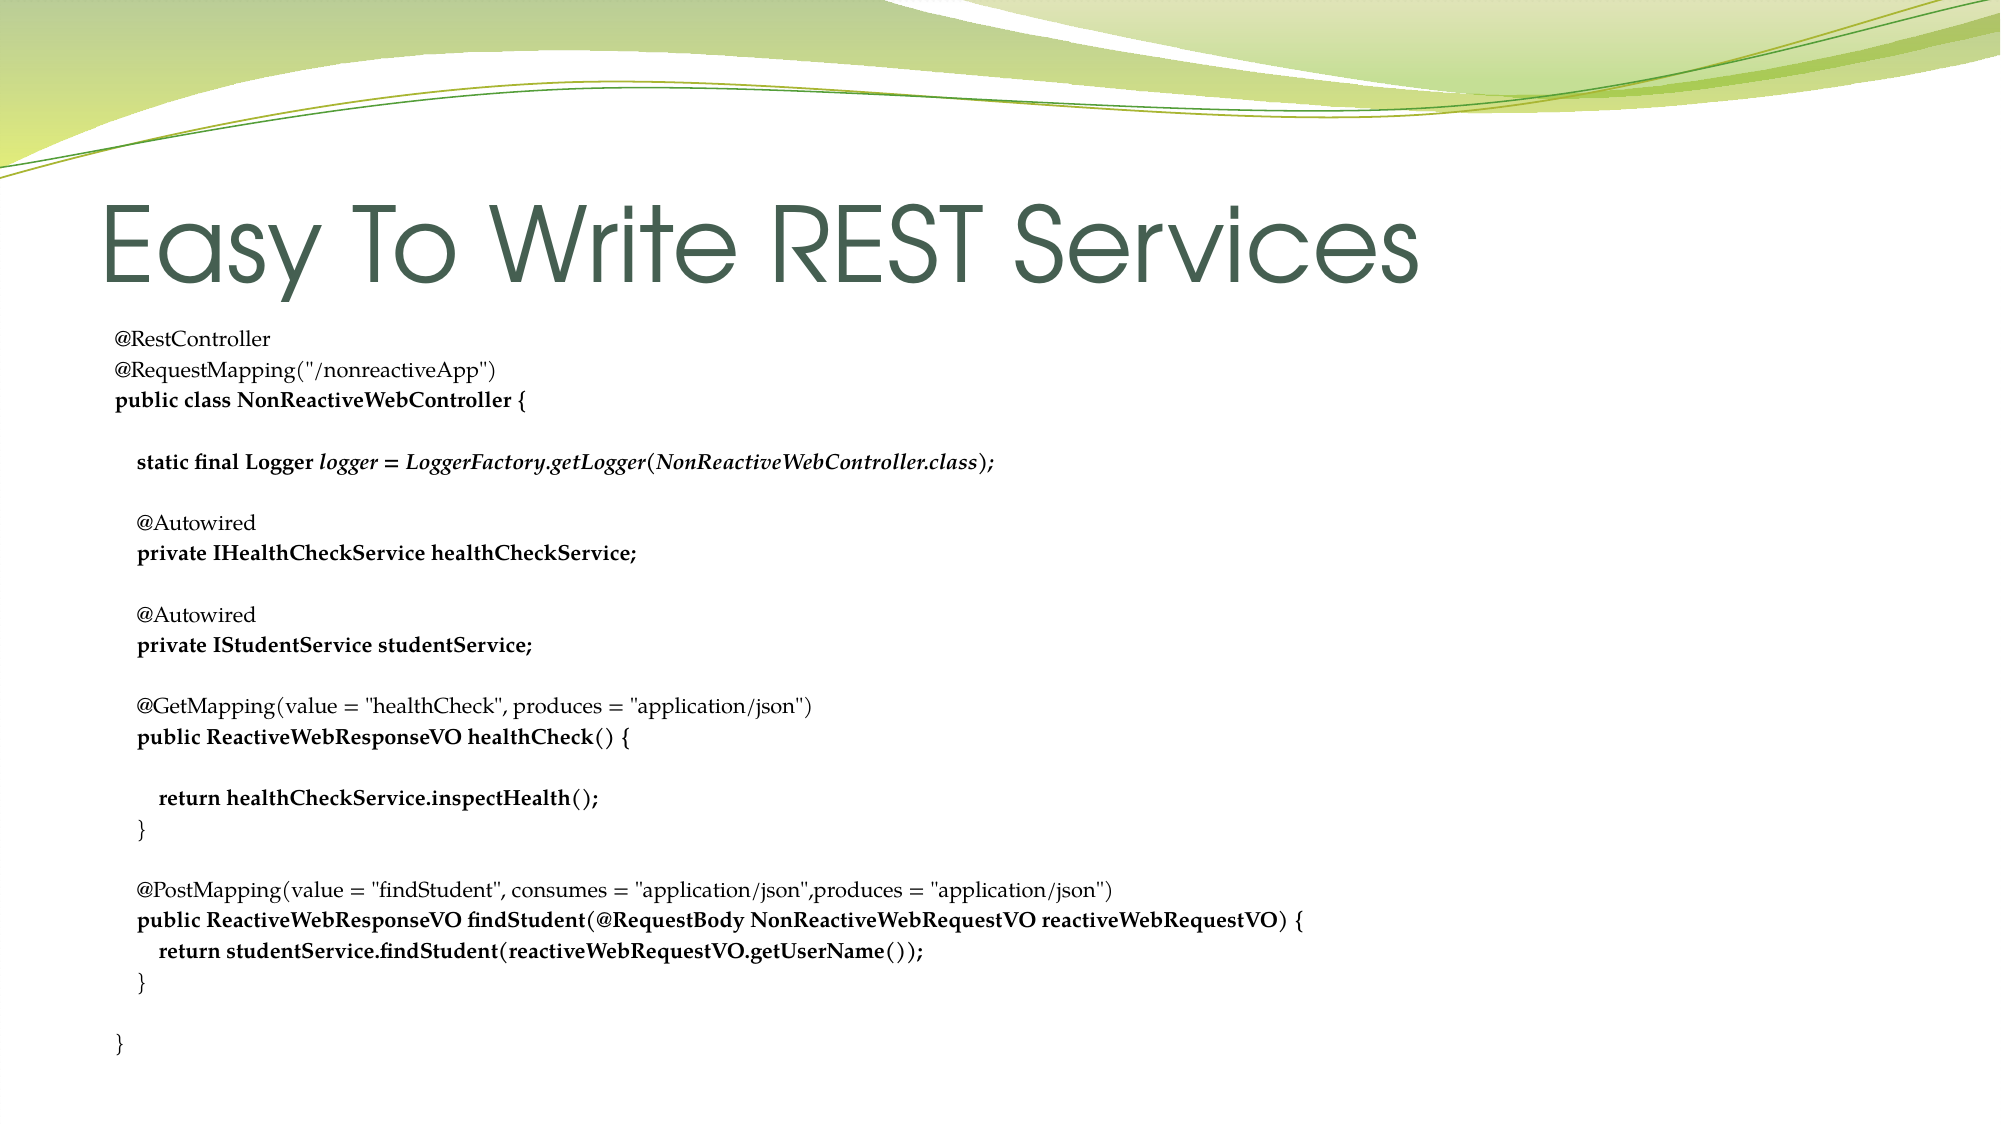

# Easy To Write REST Services
@RestController
@RequestMapping("/nonreactiveApp")
public class NonReactiveWebController {

    static final Logger logger = LoggerFactory.getLogger(NonReactiveWebController.class);

    @Autowired
    private IHealthCheckService healthCheckService;

    @Autowired
    private IStudentService studentService;

    @GetMapping(value = "healthCheck", produces = "application/json")
    public ReactiveWebResponseVO healthCheck() {

        return healthCheckService.inspectHealth();
    }

    @PostMapping(value = "findStudent", consumes = "application/json",produces = "application/json")
    public ReactiveWebResponseVO findStudent(@RequestBody NonReactiveWebRequestVO reactiveWebRequestVO) {
        return studentService.findStudent(reactiveWebRequestVO.getUserName());
    }

}